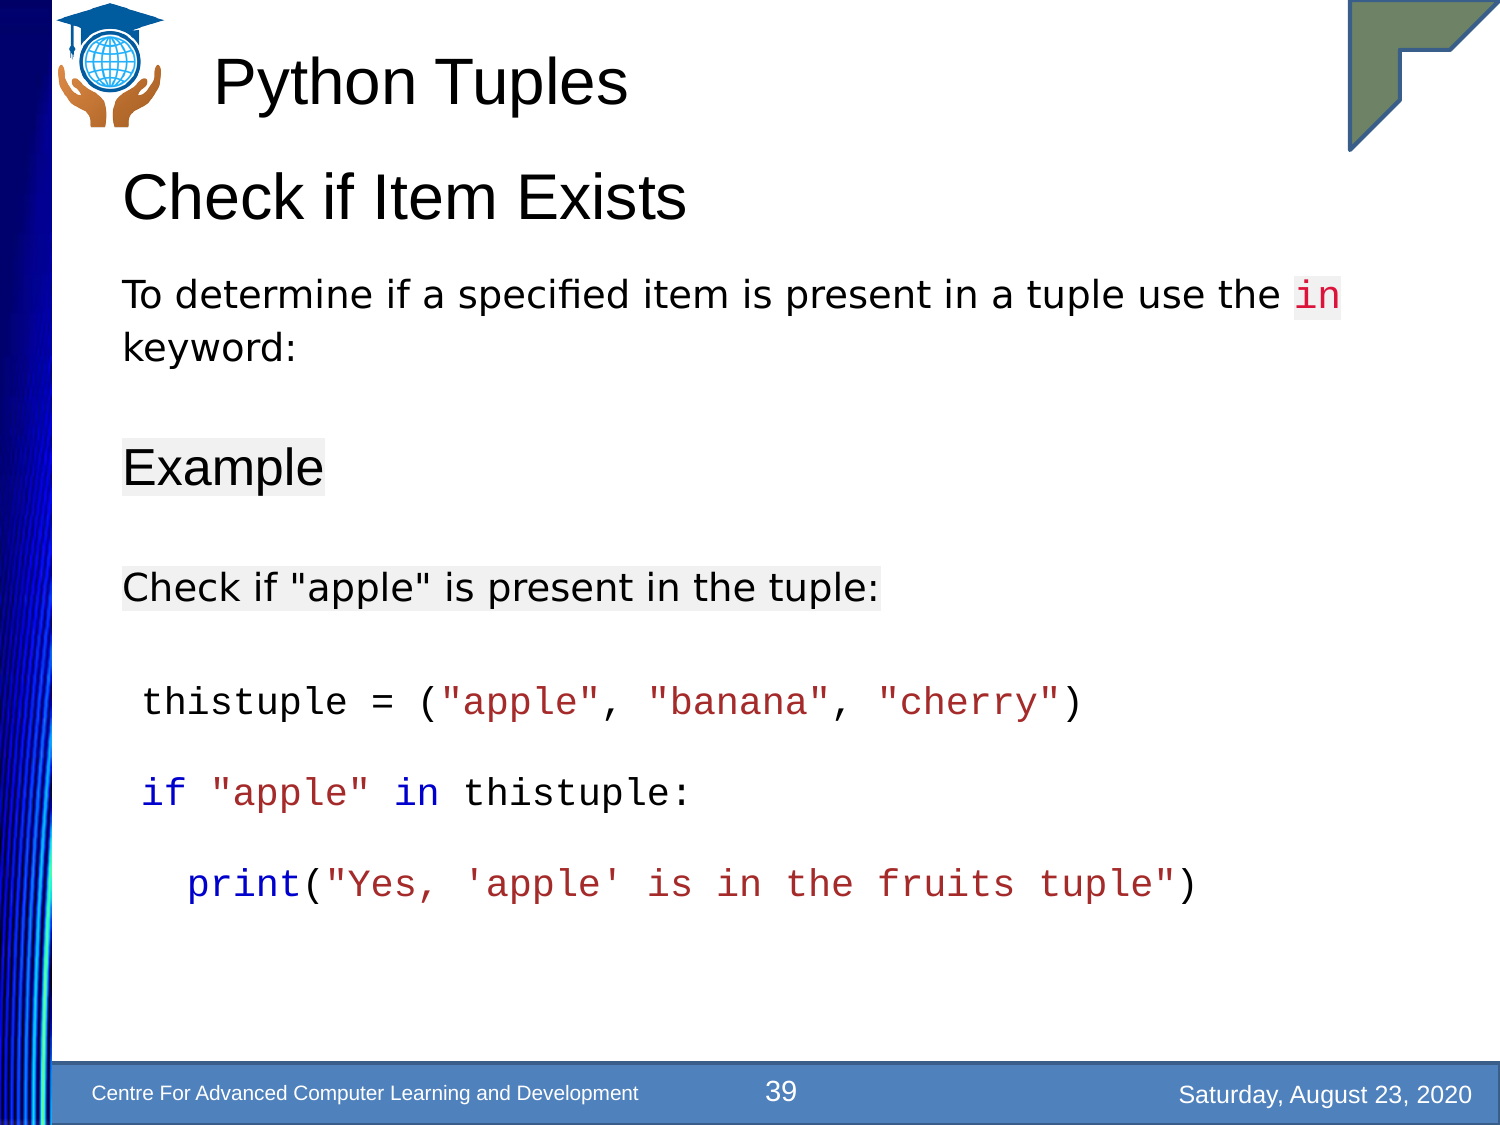

# Python Tuples
Check if Item Exists
To determine if a specified item is present in a tuple use the in keyword:
Example
Check if "apple" is present in the tuple:
thistuple = ("apple", "banana", "cherry")
if "apple" in thistuple:
  print("Yes, 'apple' is in the fruits tuple")

39
Saturday, August 23, 2020